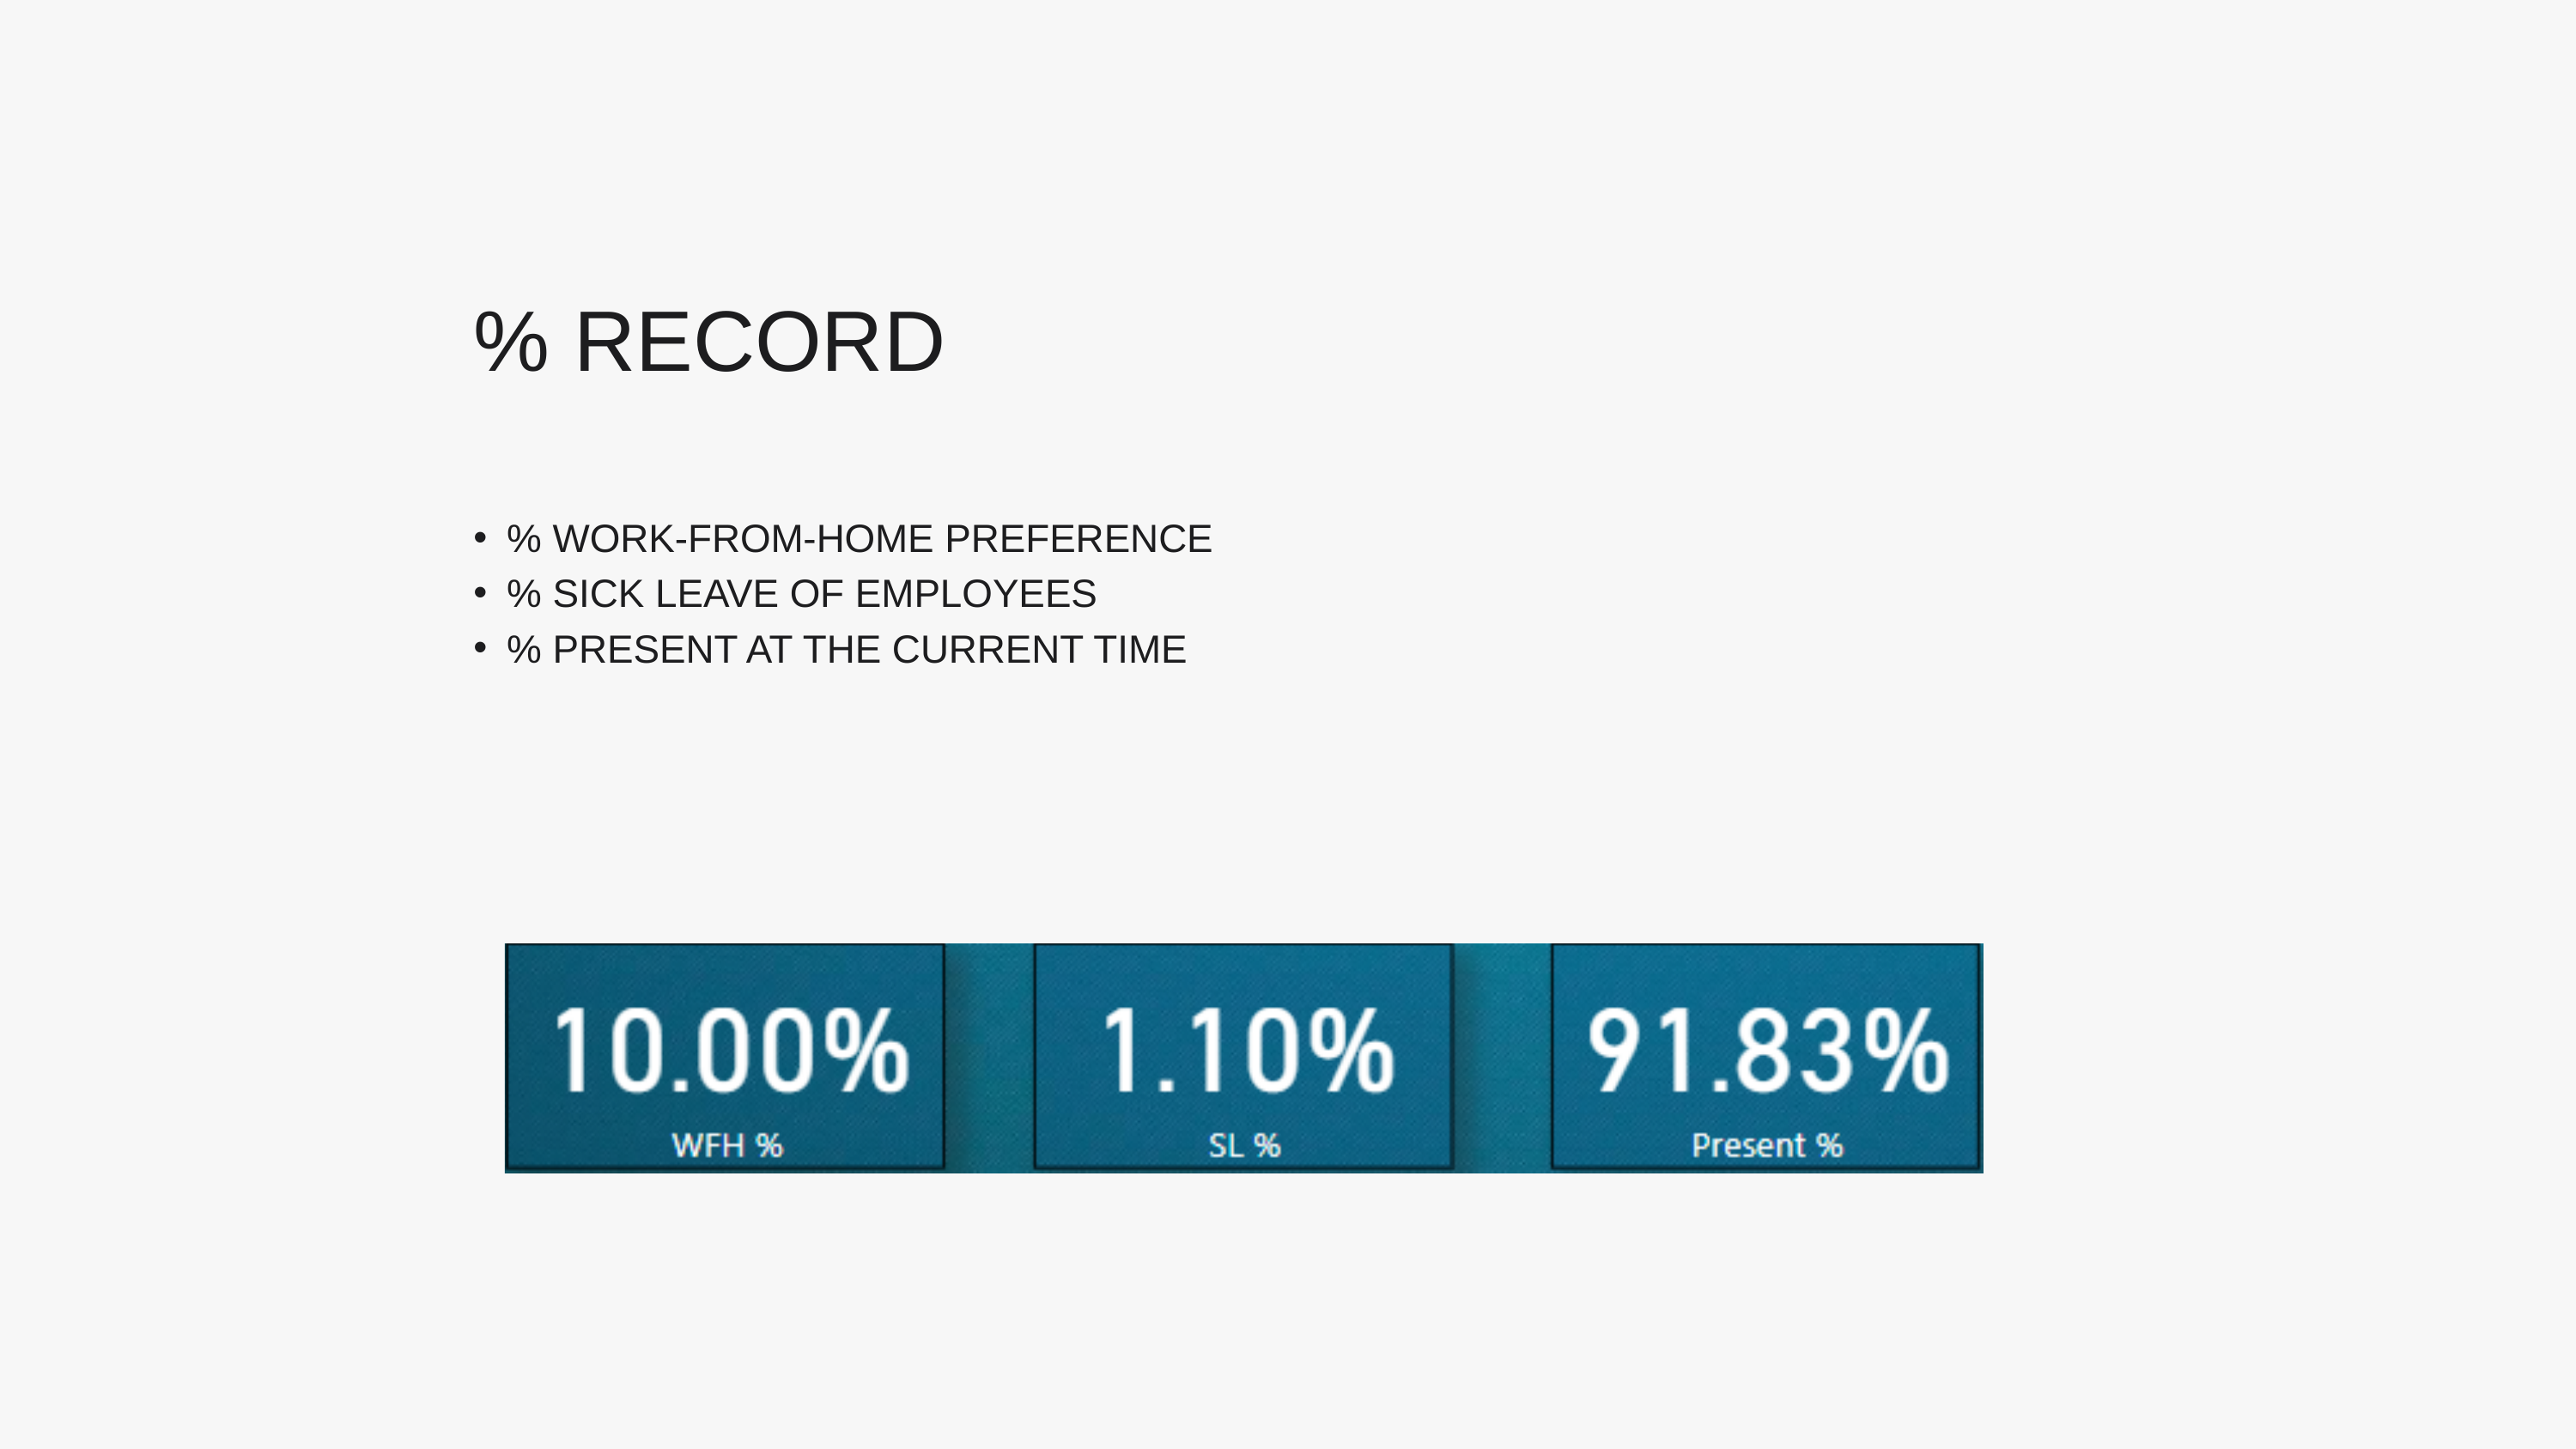

% RECORD
% WORK-FROM-HOME PREFERENCE
% SICK LEAVE OF EMPLOYEES
% PRESENT AT THE CURRENT TIME